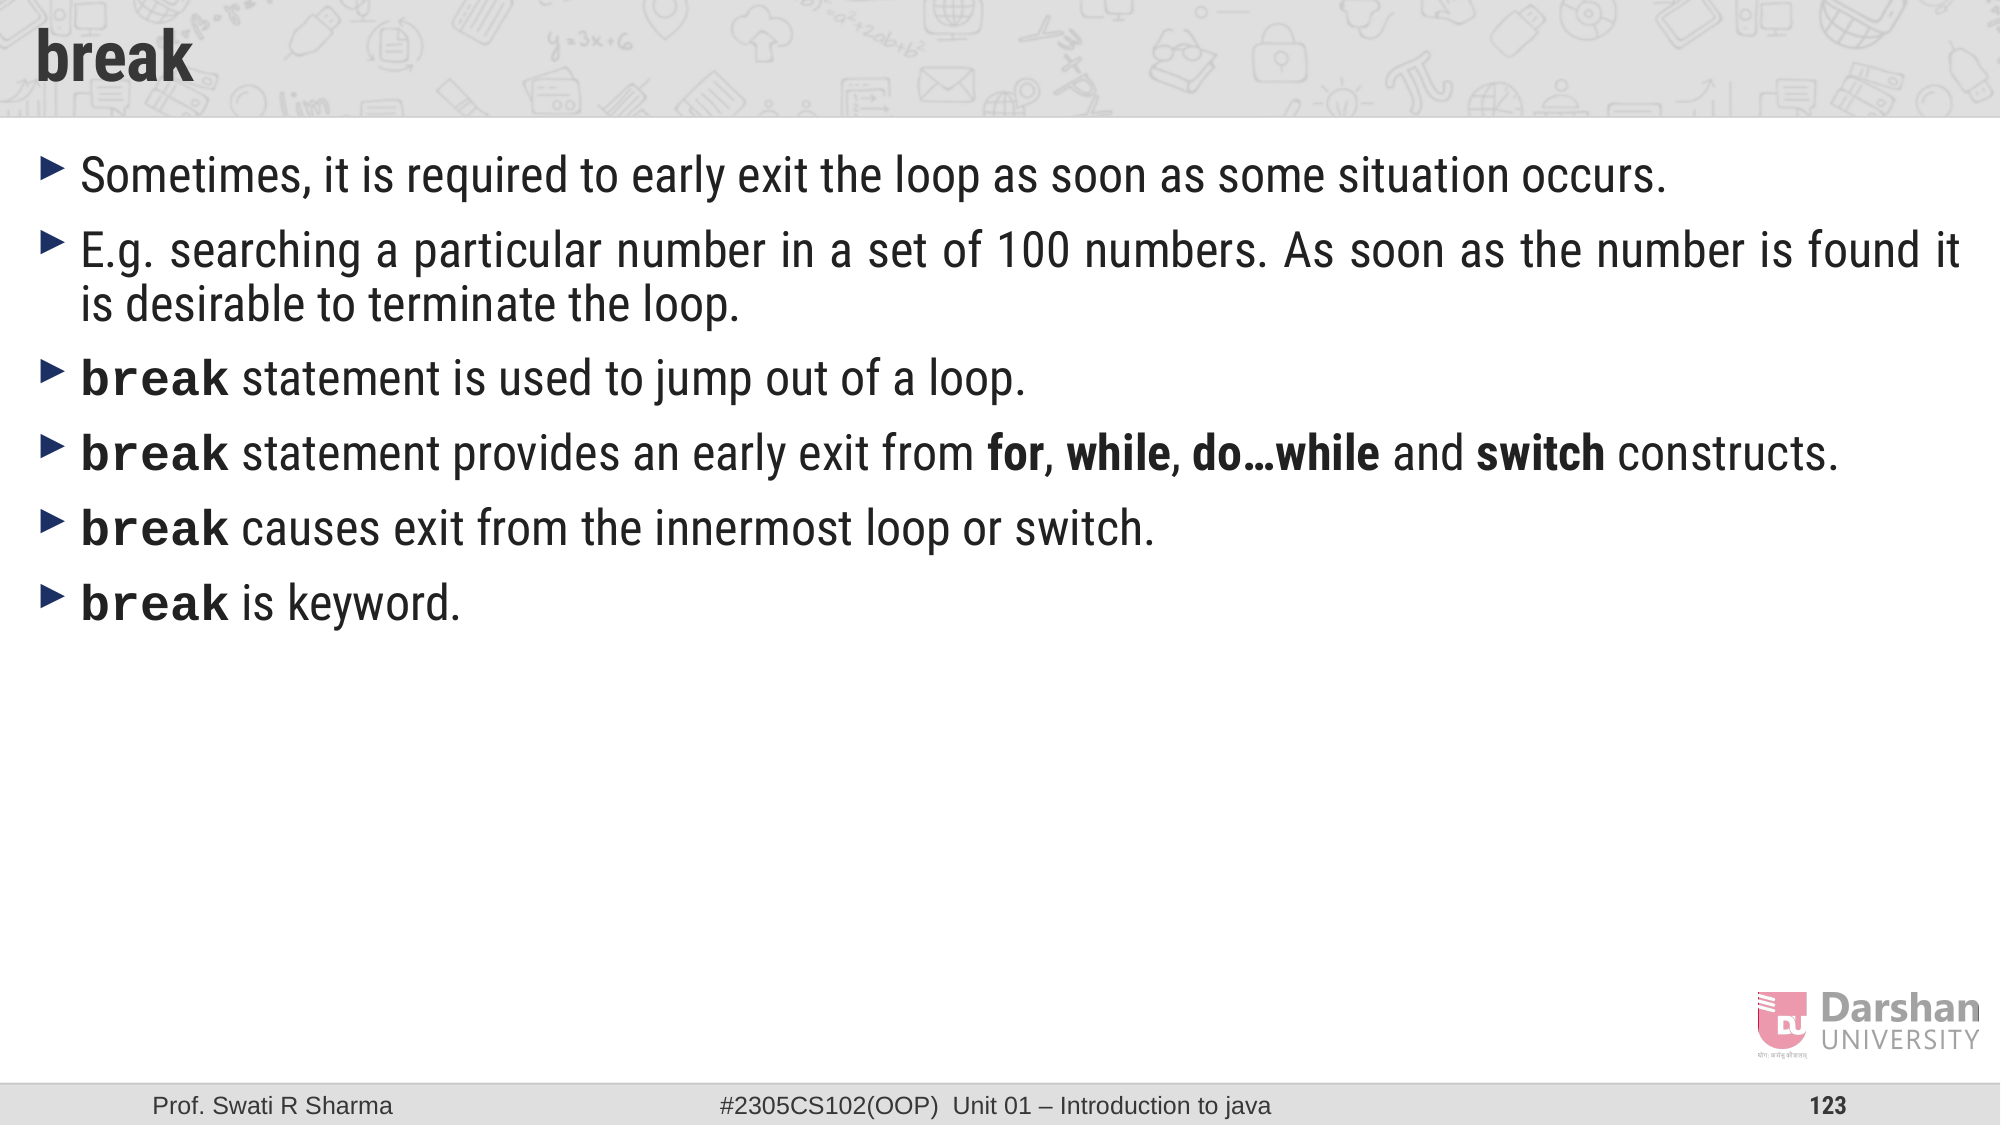

# break
Sometimes, it is required to early exit the loop as soon as some situation occurs.
E.g. searching a particular number in a set of 100 numbers. As soon as the number is found it is desirable to terminate the loop.
break statement is used to jump out of a loop.
break statement provides an early exit from for, while, do…while and switch constructs.
break causes exit from the innermost loop or switch.
break is keyword.